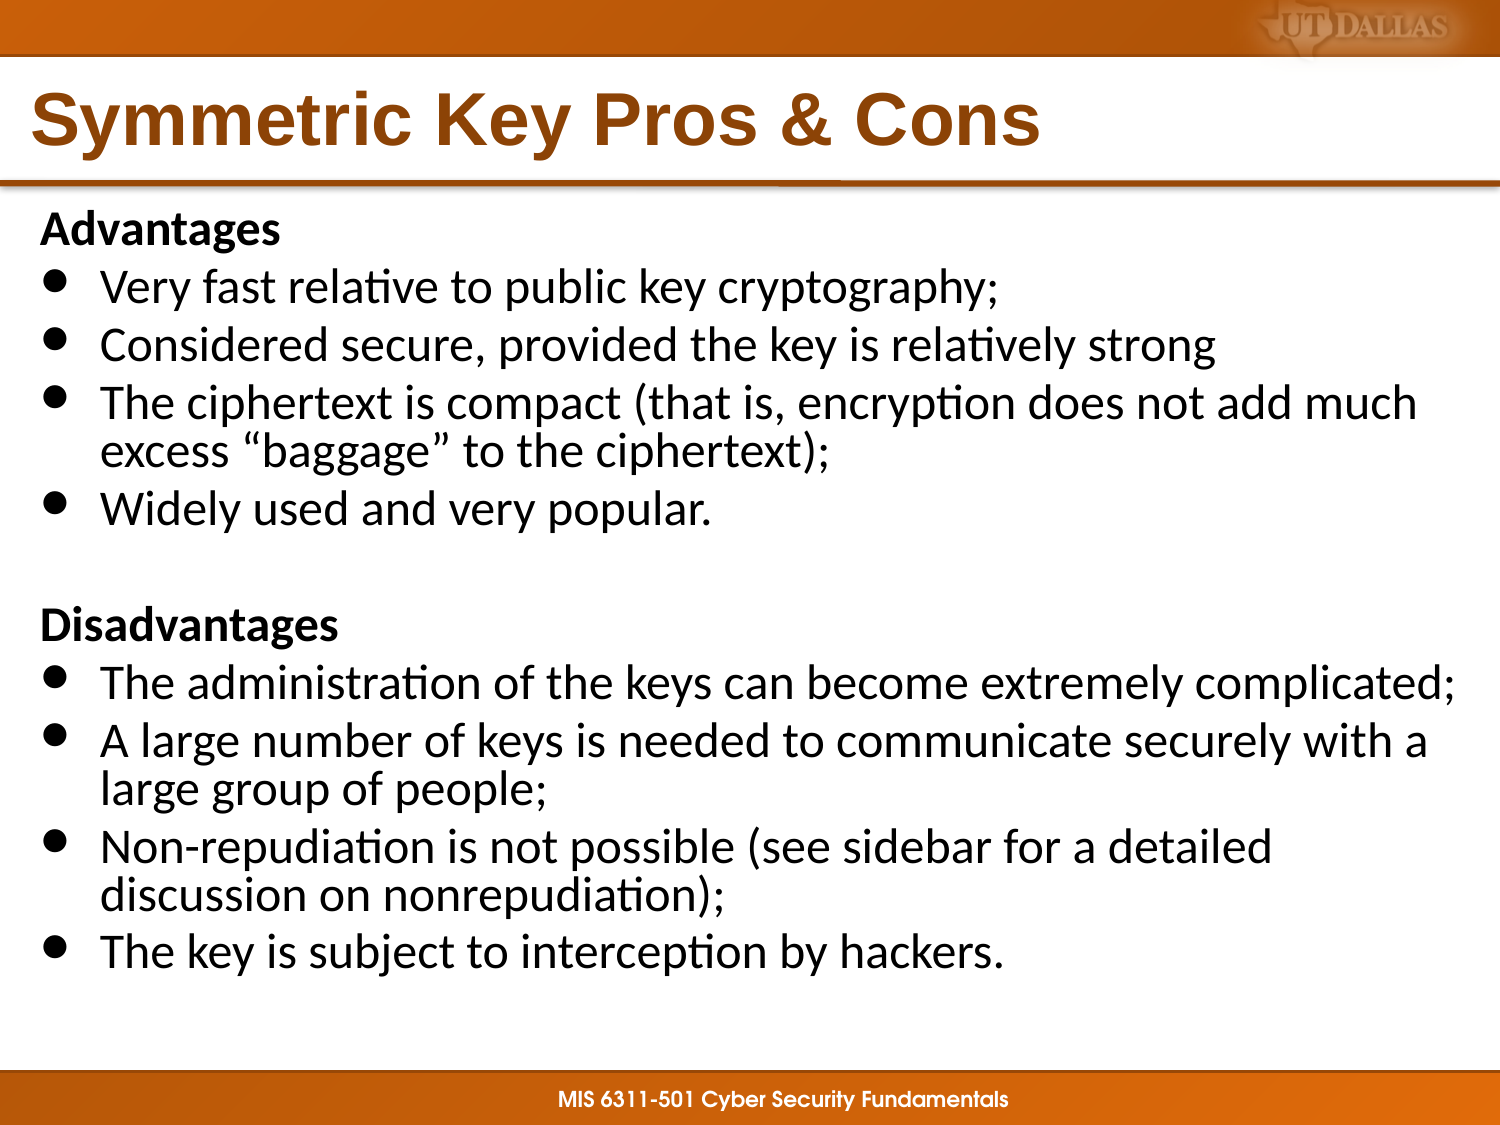

# Symmetric Key Pros & Cons
Advantages
Very fast relative to public key cryptography;
Considered secure, provided the key is relatively strong
The ciphertext is compact (that is, encryption does not add much excess “baggage” to the ciphertext);
Widely used and very popular.

Disadvantages
The administration of the keys can become extremely complicated;
A large number of keys is needed to communicate securely with a large group of people;
Non-repudiation is not possible (see sidebar for a detailed discussion on nonrepudiation);
The key is subject to interception by hackers.